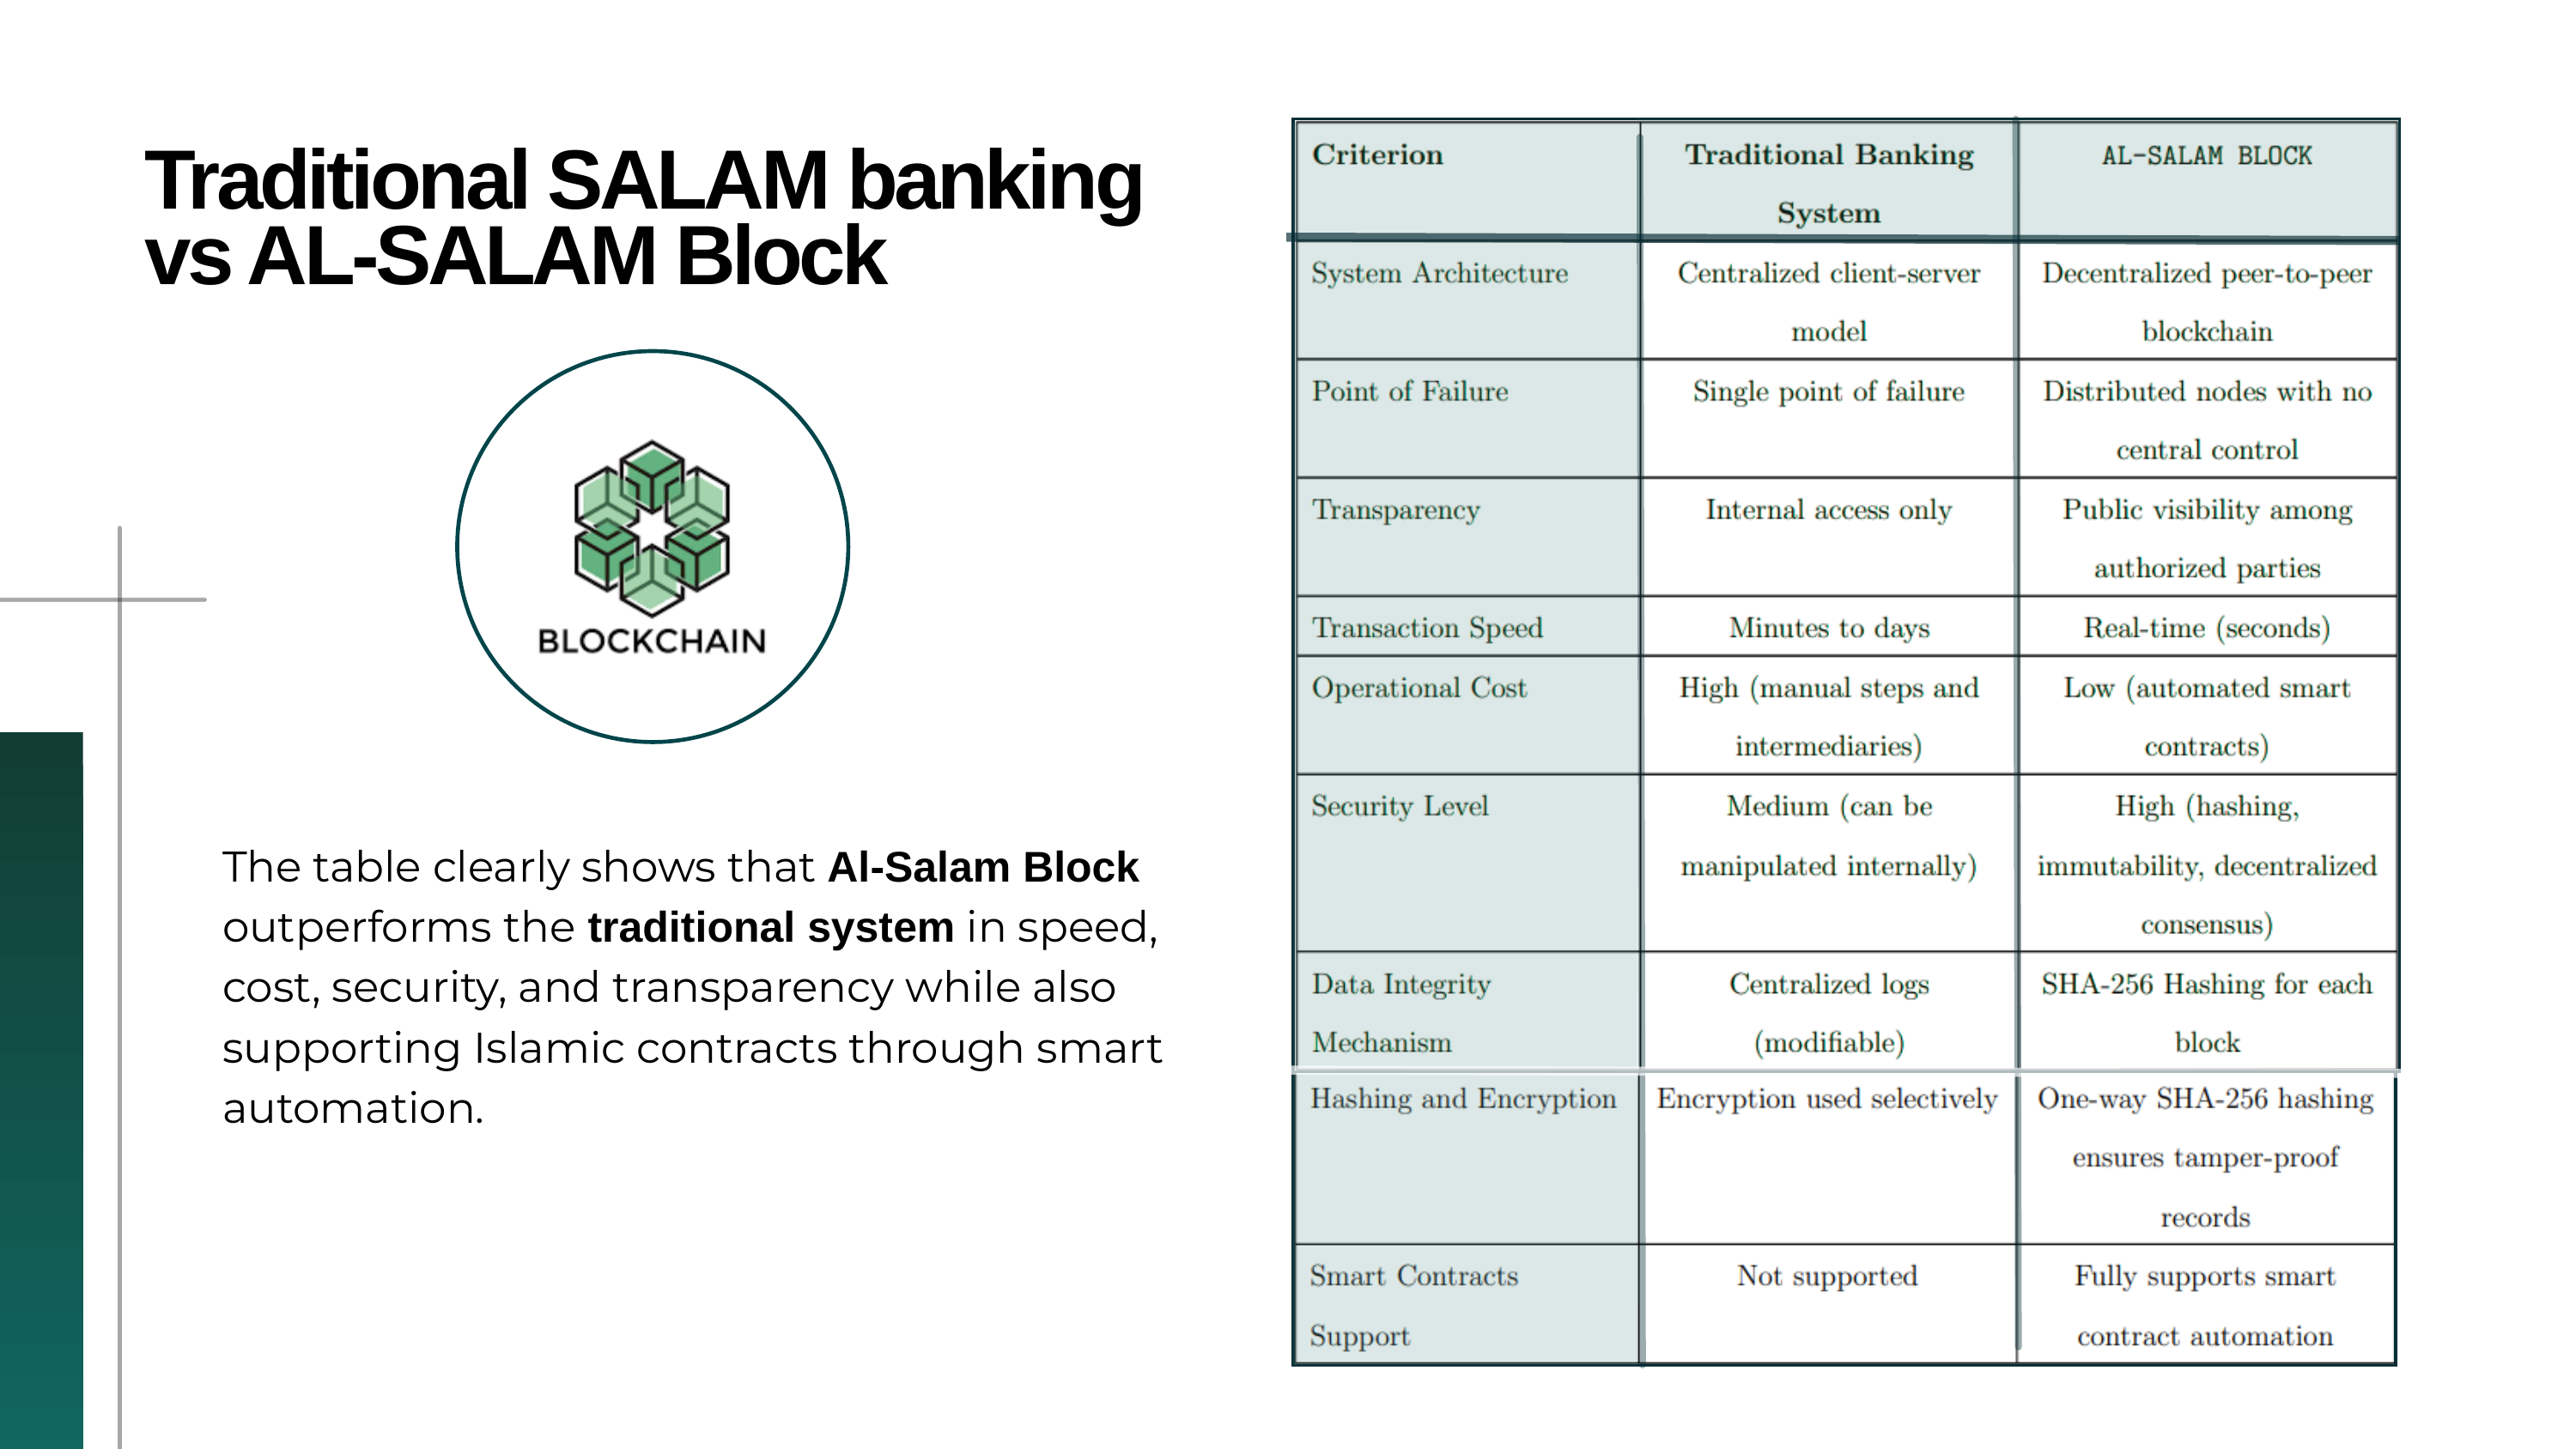

Traditional SALAM banking vs AL-SALAM Block

The table clearly shows that Al-Salam Block outperforms the traditional system in speed, cost, security, and transparency while also supporting Islamic contracts through smart automation.